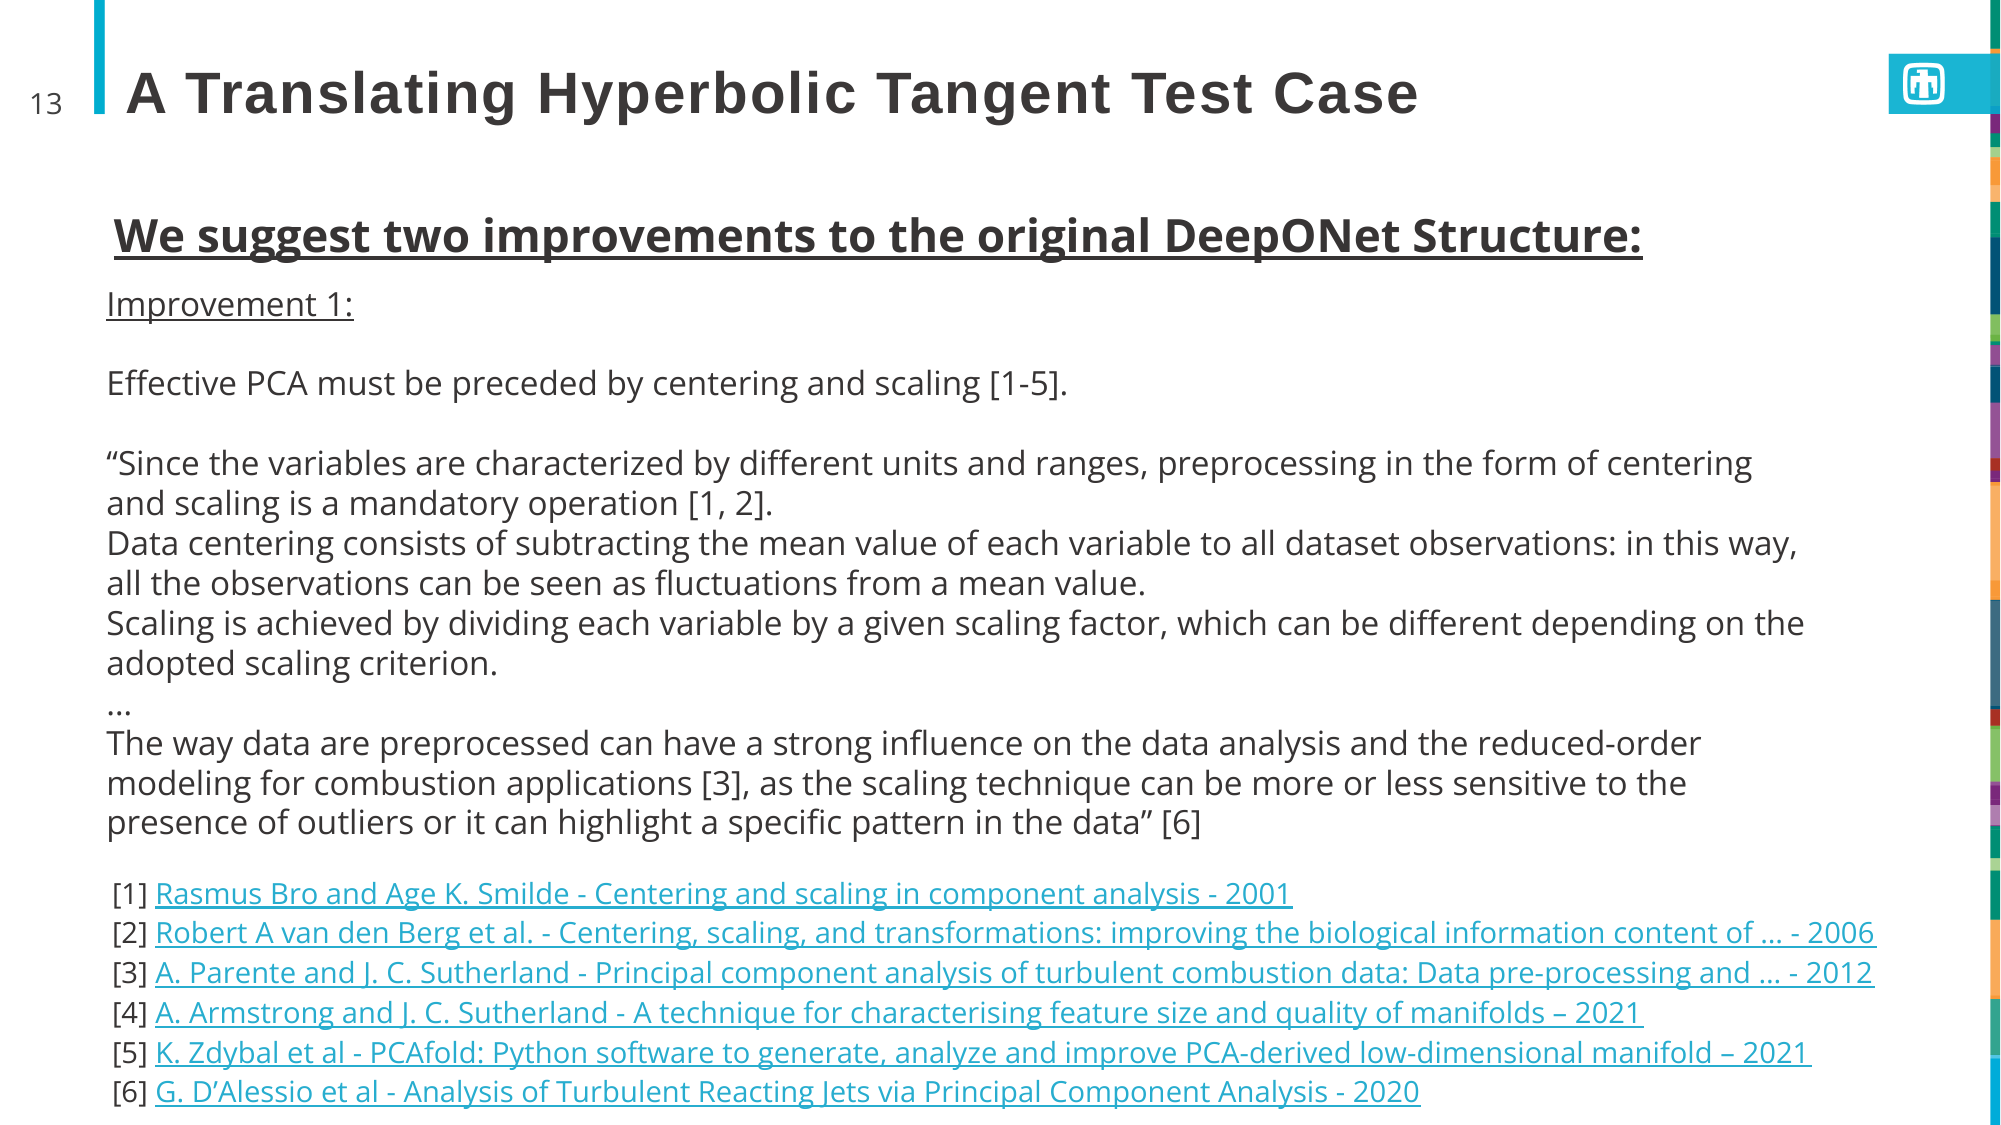

13
# A Translating Hyperbolic Tangent Test Case
We suggest two improvements to the original DeepONet Structure:

Improvement 1:

Effective PCA must be preceded by centering and scaling [1-5].

“Since the variables are characterized by different units and ranges, preprocessing in the form of centering and scaling is a mandatory operation [1, 2].
Data centering consists of subtracting the mean value of each variable to all dataset observations: in this way, all the observations can be seen as fluctuations from a mean value.
Scaling is achieved by dividing each variable by a given scaling factor, which can be different depending on the adopted scaling criterion.
…
The way data are preprocessed can have a strong influence on the data analysis and the reduced-order modeling for combustion applications [3], as the scaling technique can be more or less sensitive to the presence of outliers or it can highlight a specific pattern in the data” [6]
[1] Rasmus Bro and Age K. Smilde - Centering and scaling in component analysis - 2001
[2] Robert A van den Berg et al. - Centering, scaling, and transformations: improving the biological information content of … - 2006
[3] A. Parente and J. C. Sutherland - Principal component analysis of turbulent combustion data: Data pre-processing and … - 2012
[4] A. Armstrong and J. C. Sutherland - A technique for characterising feature size and quality of manifolds – 2021
[5] K. Zdybal et al - PCAfold: Python software to generate, analyze and improve PCA-derived low-dimensional manifold – 2021
[6] G. D’Alessio et al - Analysis of Turbulent Reacting Jets via Principal Component Analysis - 2020